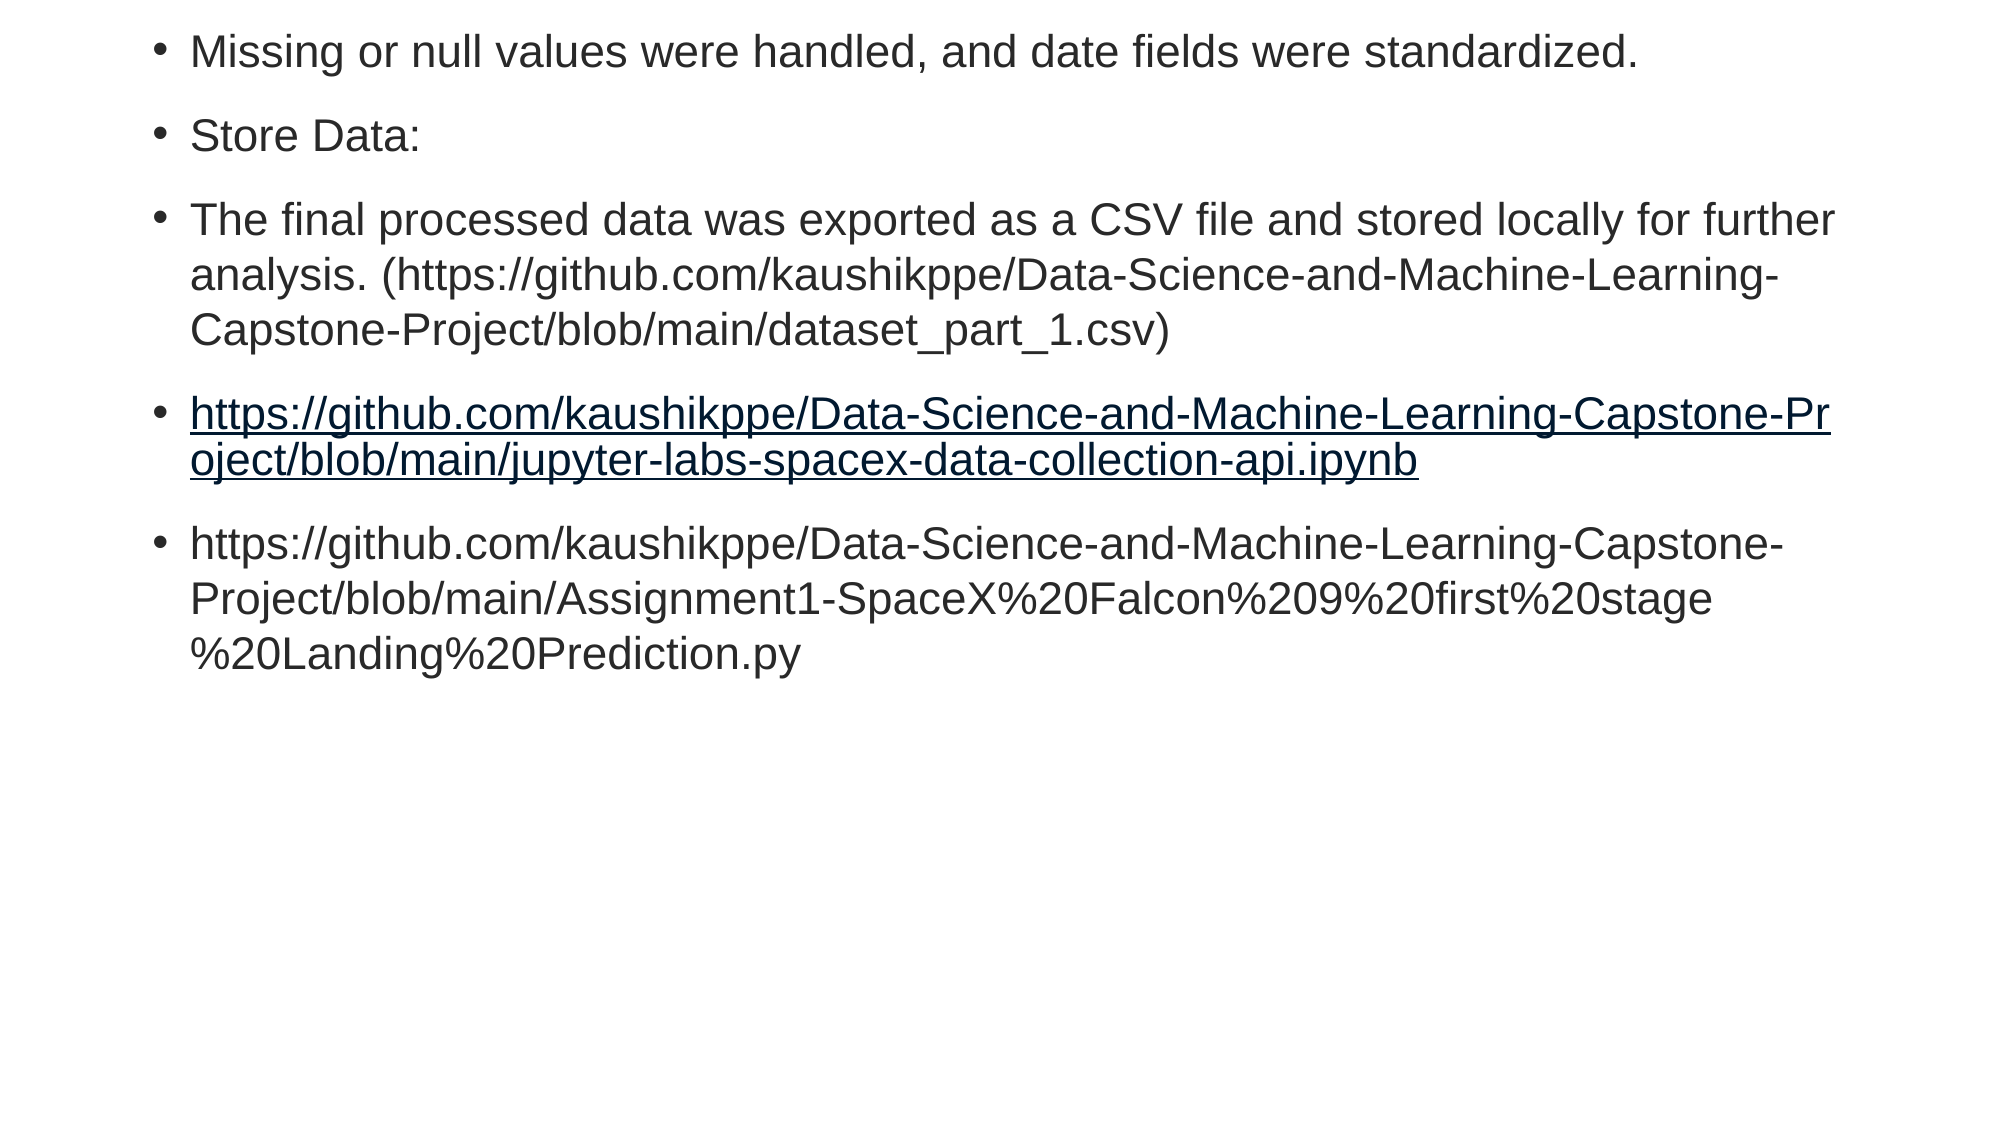

Missing or null values were handled, and date fields were standardized.
Store Data:
The final processed data was exported as a CSV file and stored locally for further analysis. (https://github.com/kaushikppe/Data-Science-and-Machine-Learning-Capstone-Project/blob/main/dataset_part_1.csv)
https://github.com/kaushikppe/Data-Science-and-Machine-Learning-Capstone-Project/blob/main/jupyter-labs-spacex-data-collection-api.ipynb
https://github.com/kaushikppe/Data-Science-and-Machine-Learning-Capstone-Project/blob/main/Assignment1-SpaceX%20Falcon%209%20first%20stage%20Landing%20Prediction.py